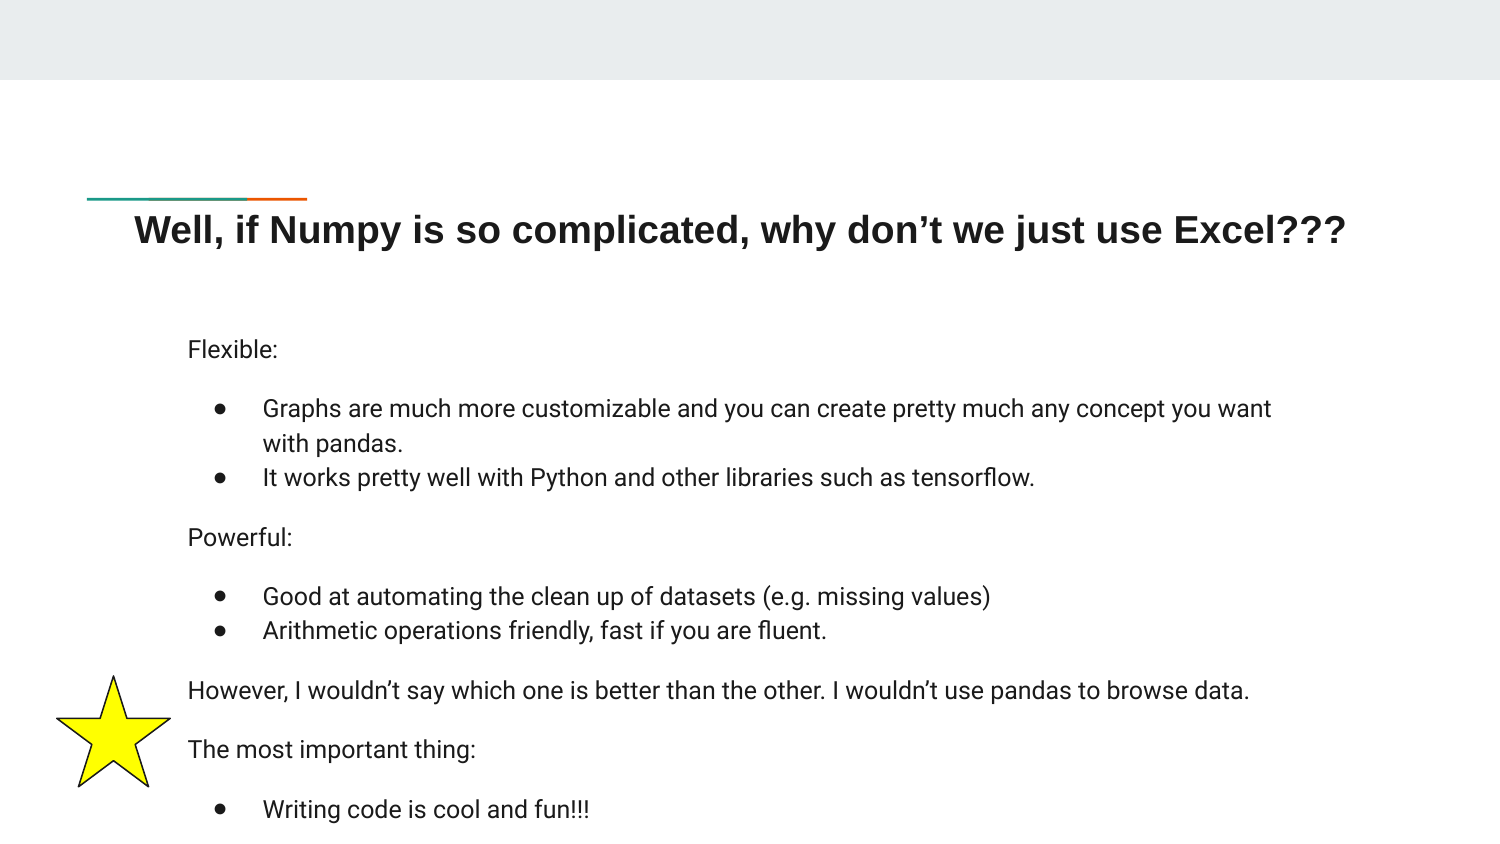

# Well, if Numpy is so complicated, why don’t we just use Excel???
Flexible:
Graphs are much more customizable and you can create pretty much any concept you want with pandas.
It works pretty well with Python and other libraries such as tensorflow.
Powerful:
Good at automating the clean up of datasets (e.g. missing values)
Arithmetic operations friendly, fast if you are fluent.
However, I wouldn’t say which one is better than the other. I wouldn’t use pandas to browse data.
The most important thing:
Writing code is cool and fun!!!